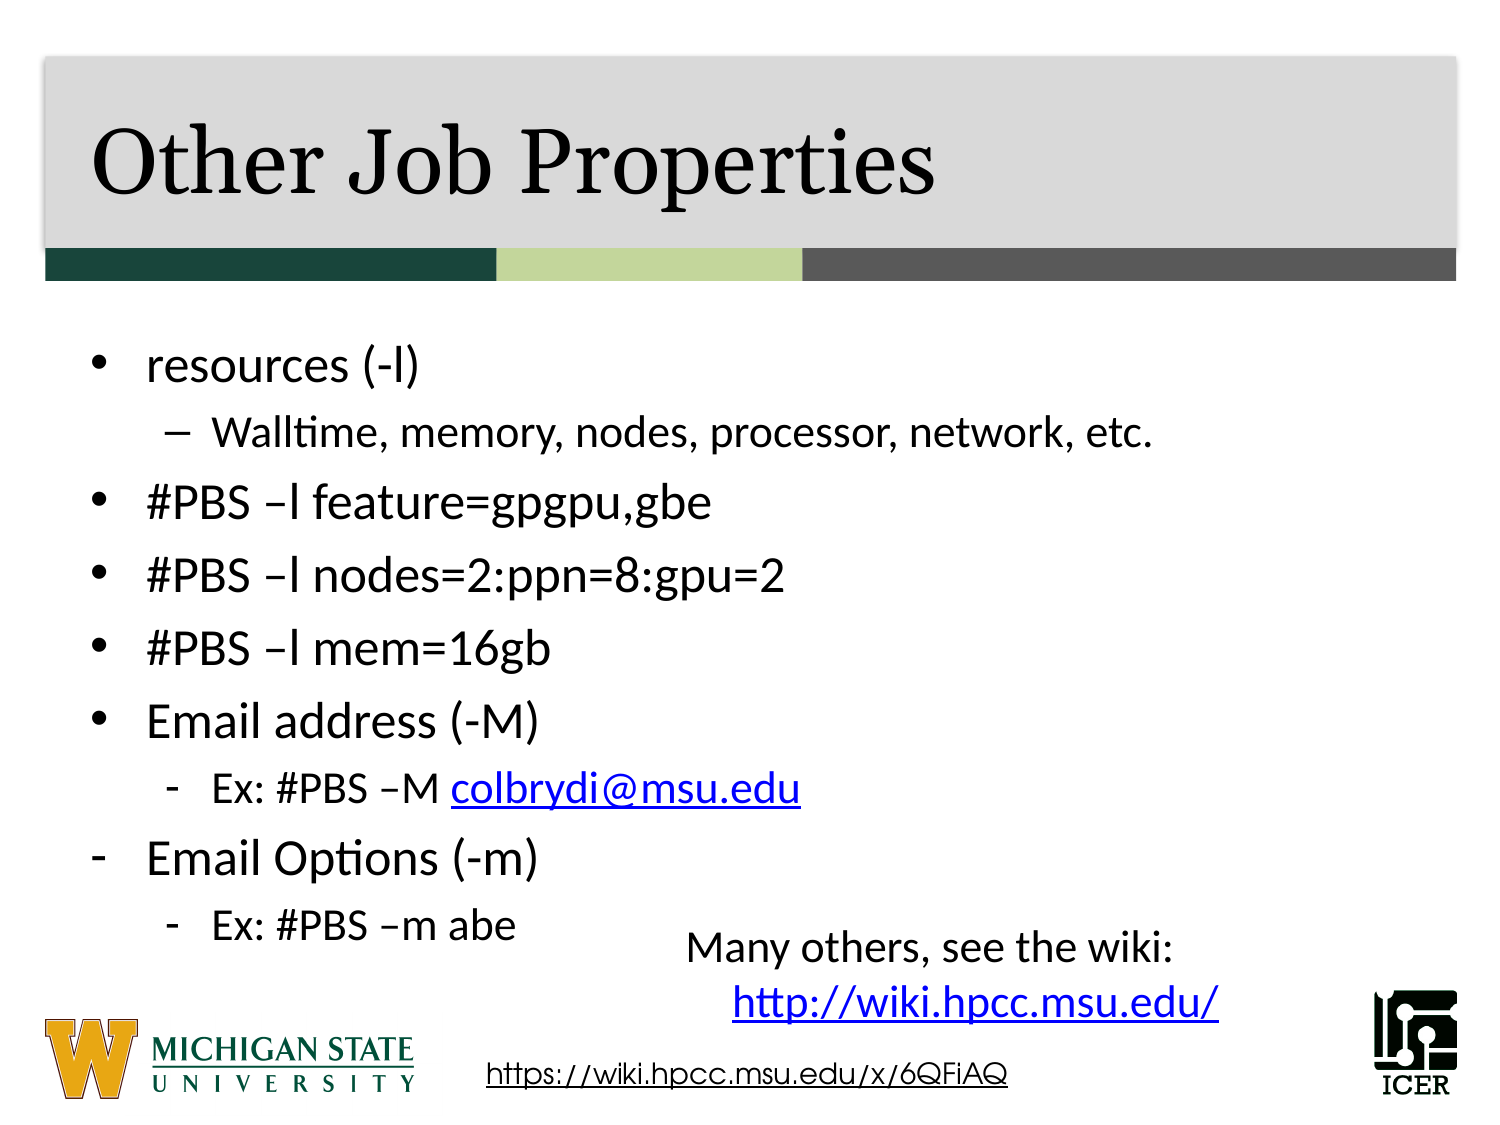

# Other Job Properties
resources (-l)
Walltime, memory, nodes, processor, network, etc.
#PBS –l feature=gpgpu,gbe
#PBS –l nodes=2:ppn=8:gpu=2
#PBS –l mem=16gb
Email address (-M)
Ex: #PBS –M colbrydi@msu.edu
Email Options (-m)
Ex: #PBS –m abe

Many others, see the wiki:  http://wiki.hpcc.msu.edu/